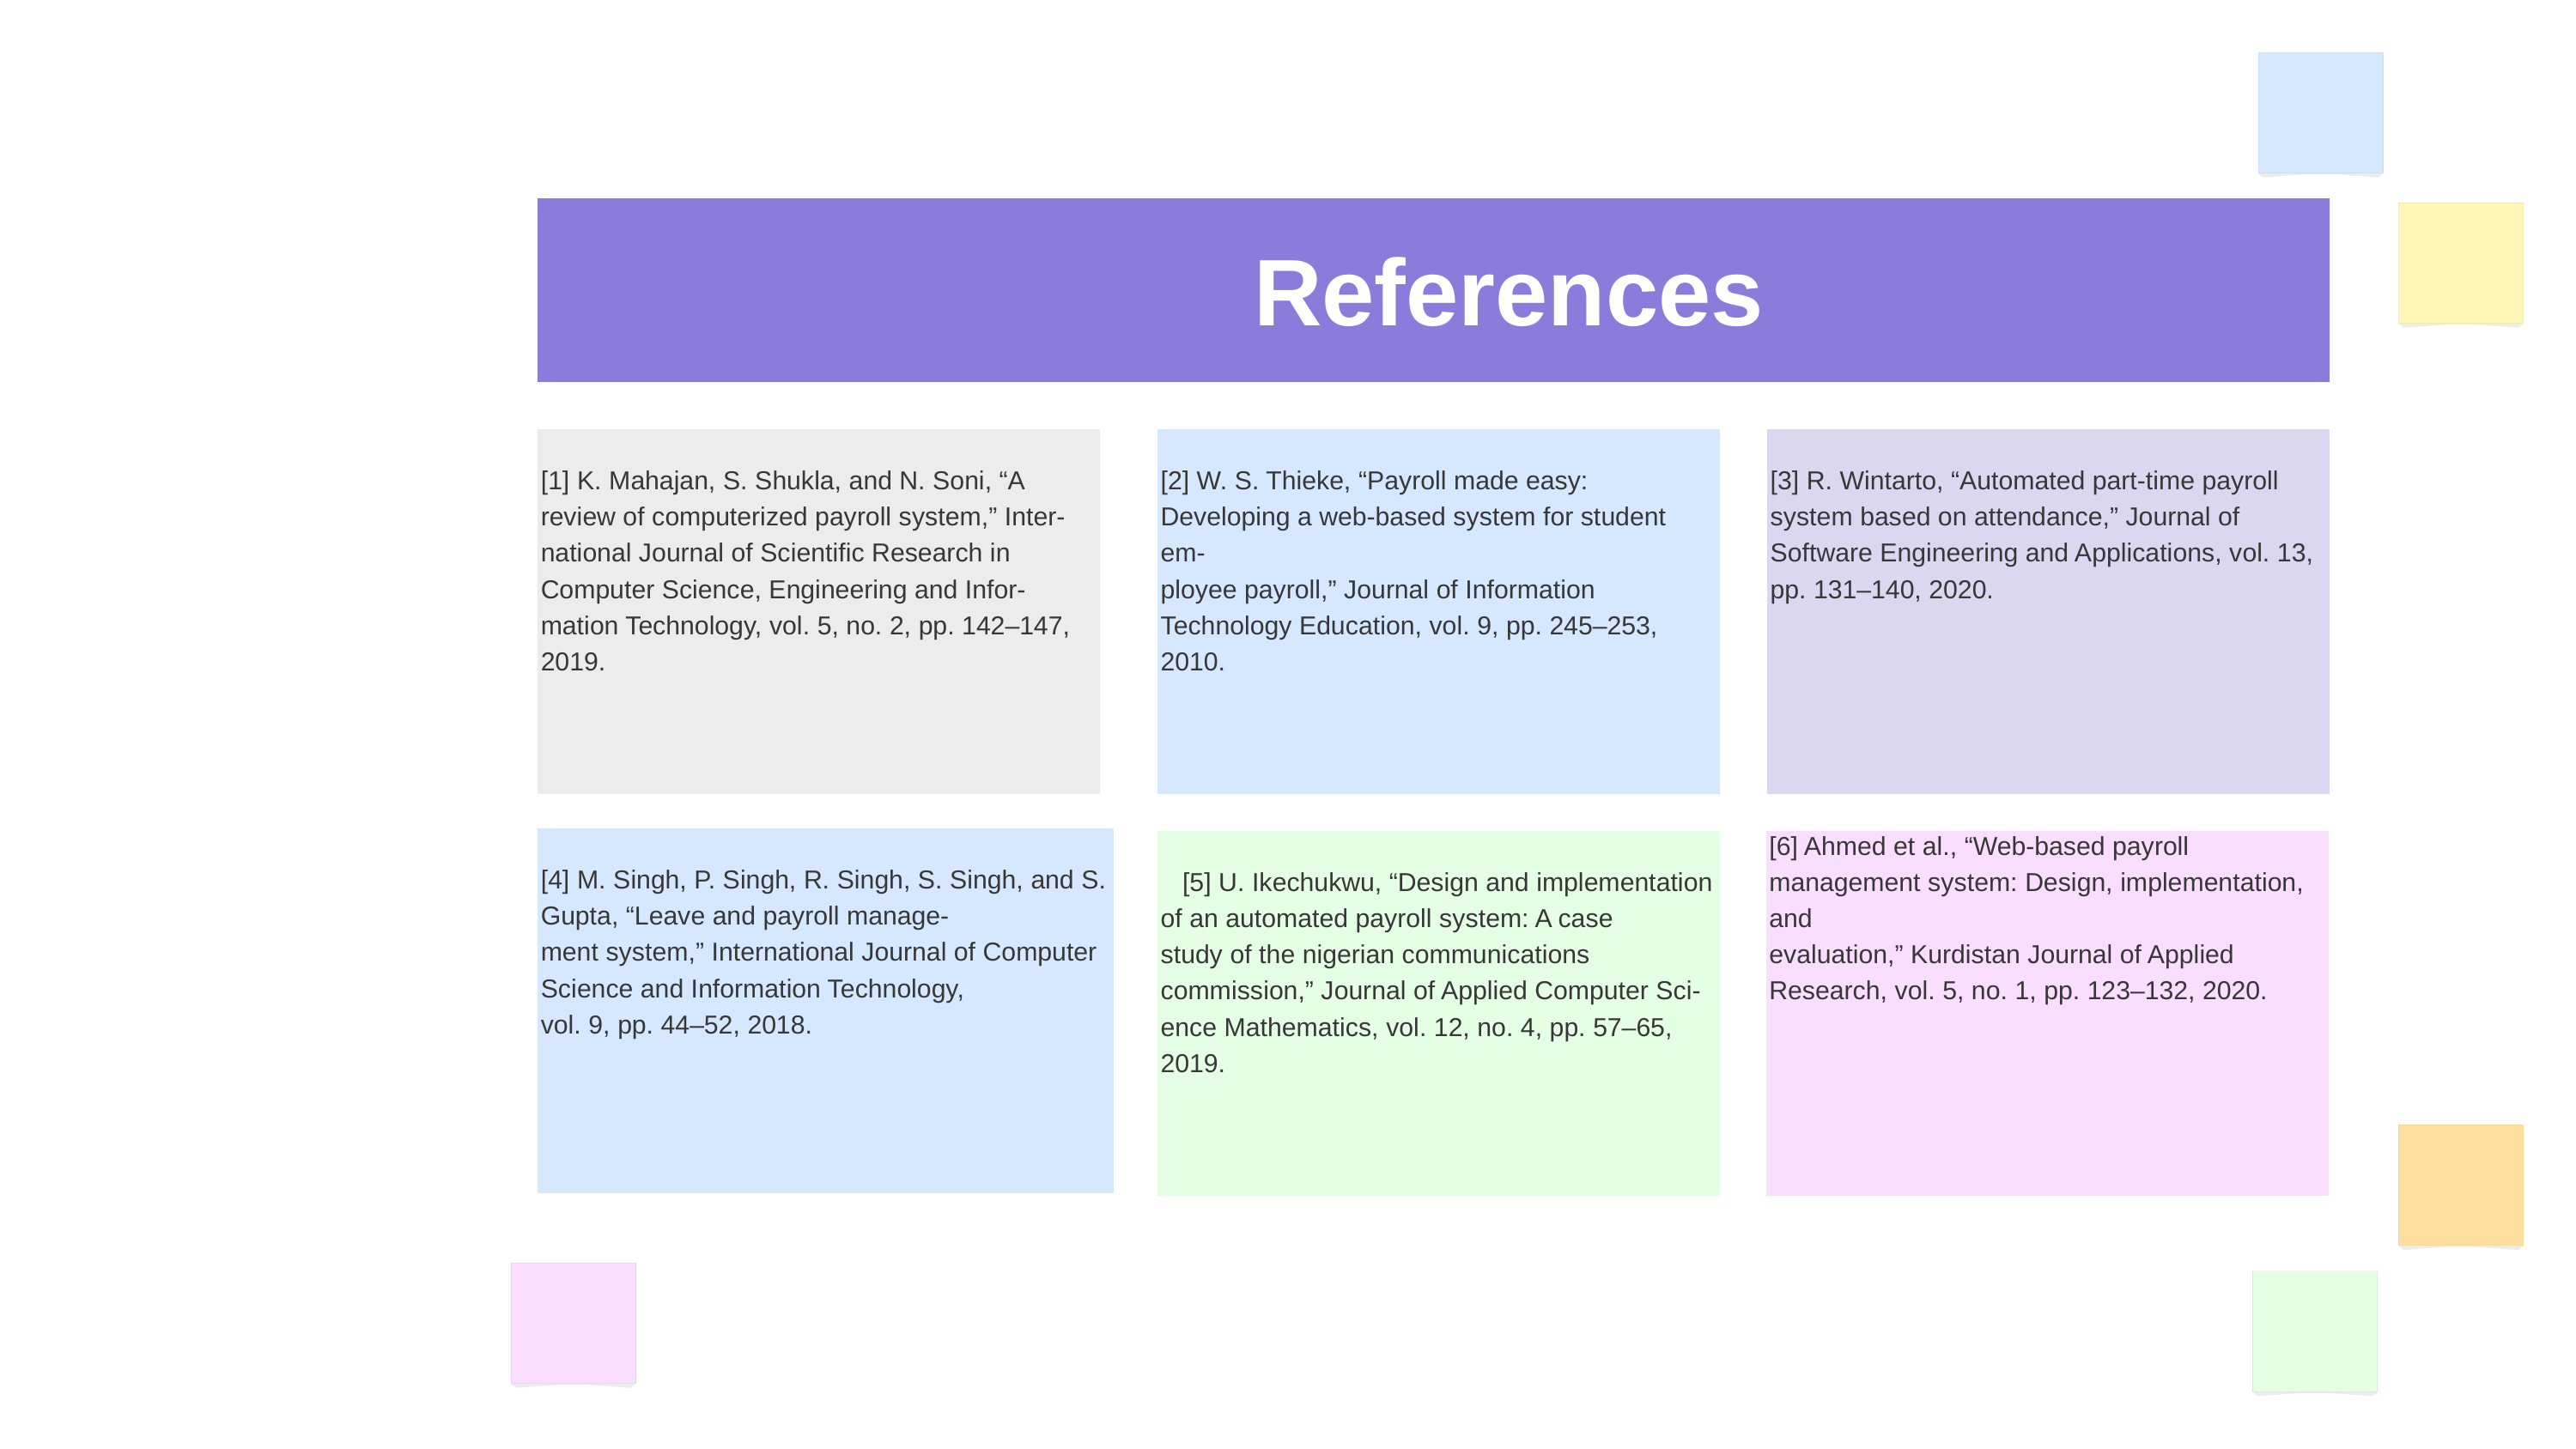

References

[1] K. Mahajan, S. Shukla, and N. Soni, “A review of computerized payroll system,” Inter-
national Journal of Scientific Research in Computer Science, Engineering and Infor-
mation Technology, vol. 5, no. 2, pp. 142–147, 2019.

[2] W. S. Thieke, “Payroll made easy: Developing a web-based system for student em-
ployee payroll,” Journal of Information Technology Education, vol. 9, pp. 245–253,
2010.

[3] R. Wintarto, “Automated part-time payroll system based on attendance,” Journal of
Software Engineering and Applications, vol. 13, pp. 131–140, 2020.

[4] M. Singh, P. Singh, R. Singh, S. Singh, and S. Gupta, “Leave and payroll manage-
ment system,” International Journal of Computer Science and Information Technology,
vol. 9, pp. 44–52, 2018.

   [5] U. Ikechukwu, “Design and implementation of an automated payroll system: A case
study of the nigerian communications commission,” Journal of Applied Computer Sci-
ence Mathematics, vol. 12, no. 4, pp. 57–65, 2019.

[6] Ahmed et al., “Web-based payroll management system: Design, implementation, and
evaluation,” Kurdistan Journal of Applied Research, vol. 5, no. 1, pp. 123–132, 2020.